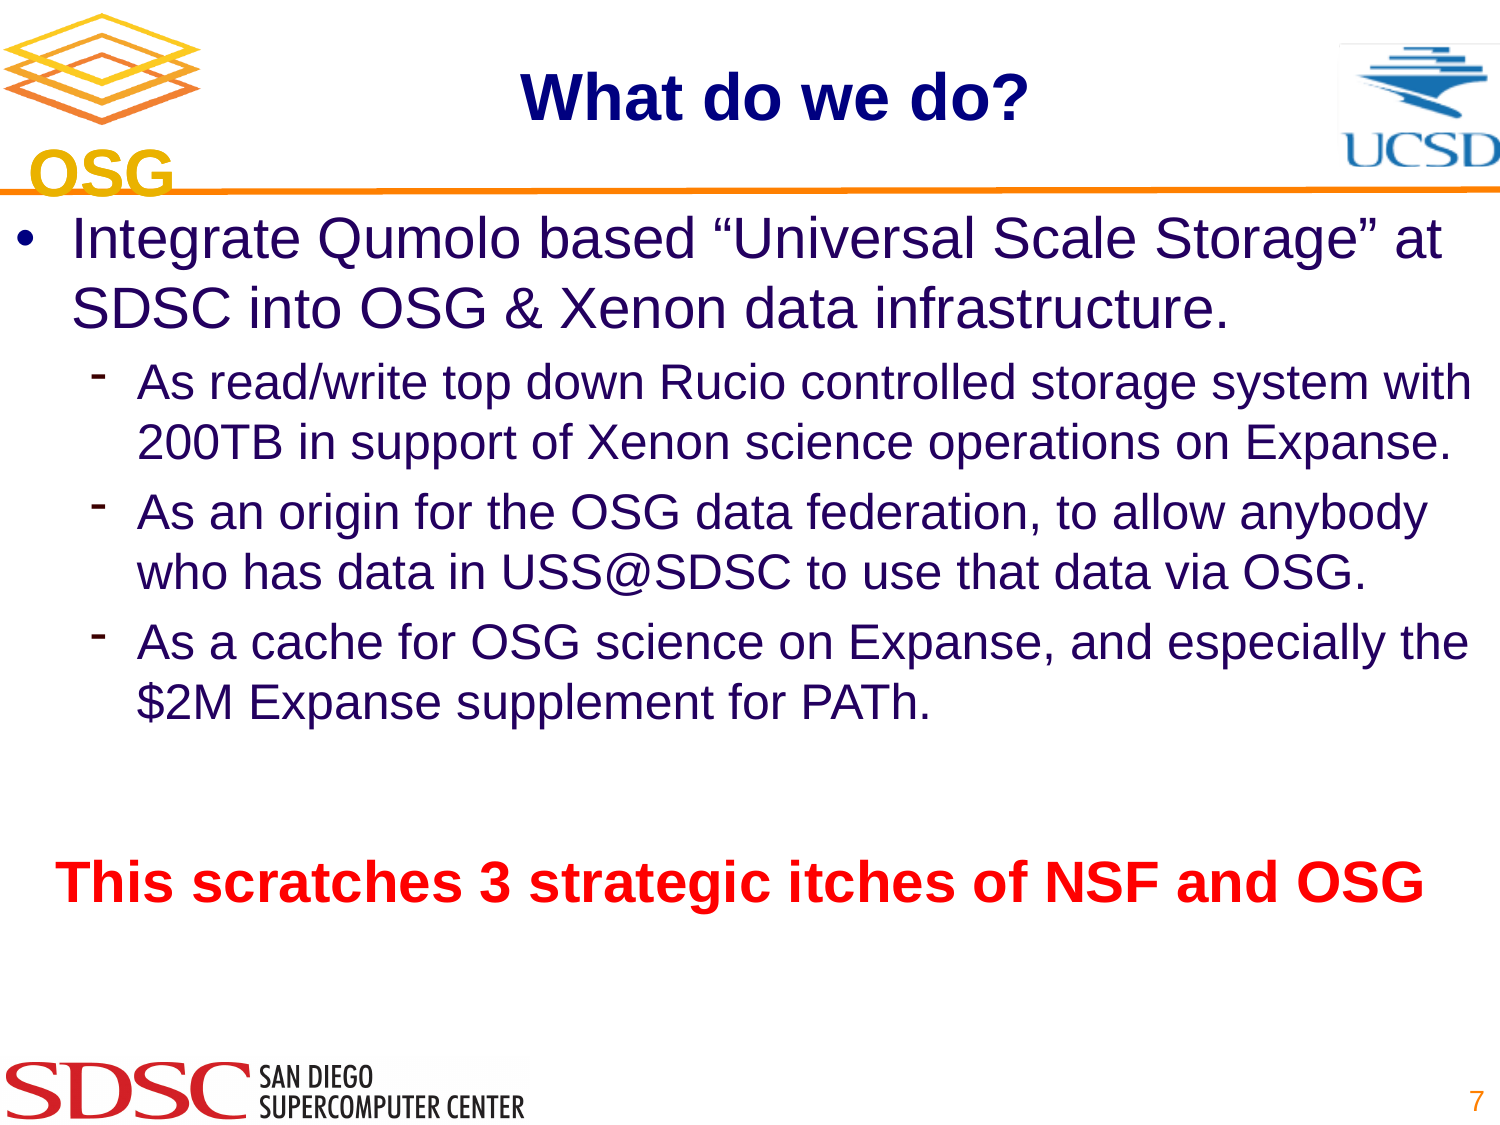

# What do we do?
Integrate Qumolo based “Universal Scale Storage” at SDSC into OSG & Xenon data infrastructure.
As read/write top down Rucio controlled storage system with 200TB in support of Xenon science operations on Expanse.
As an origin for the OSG data federation, to allow anybody who has data in USS@SDSC to use that data via OSG.
As a cache for OSG science on Expanse, and especially the $2M Expanse supplement for PATh.
This scratches 3 strategic itches of NSF and OSG
7